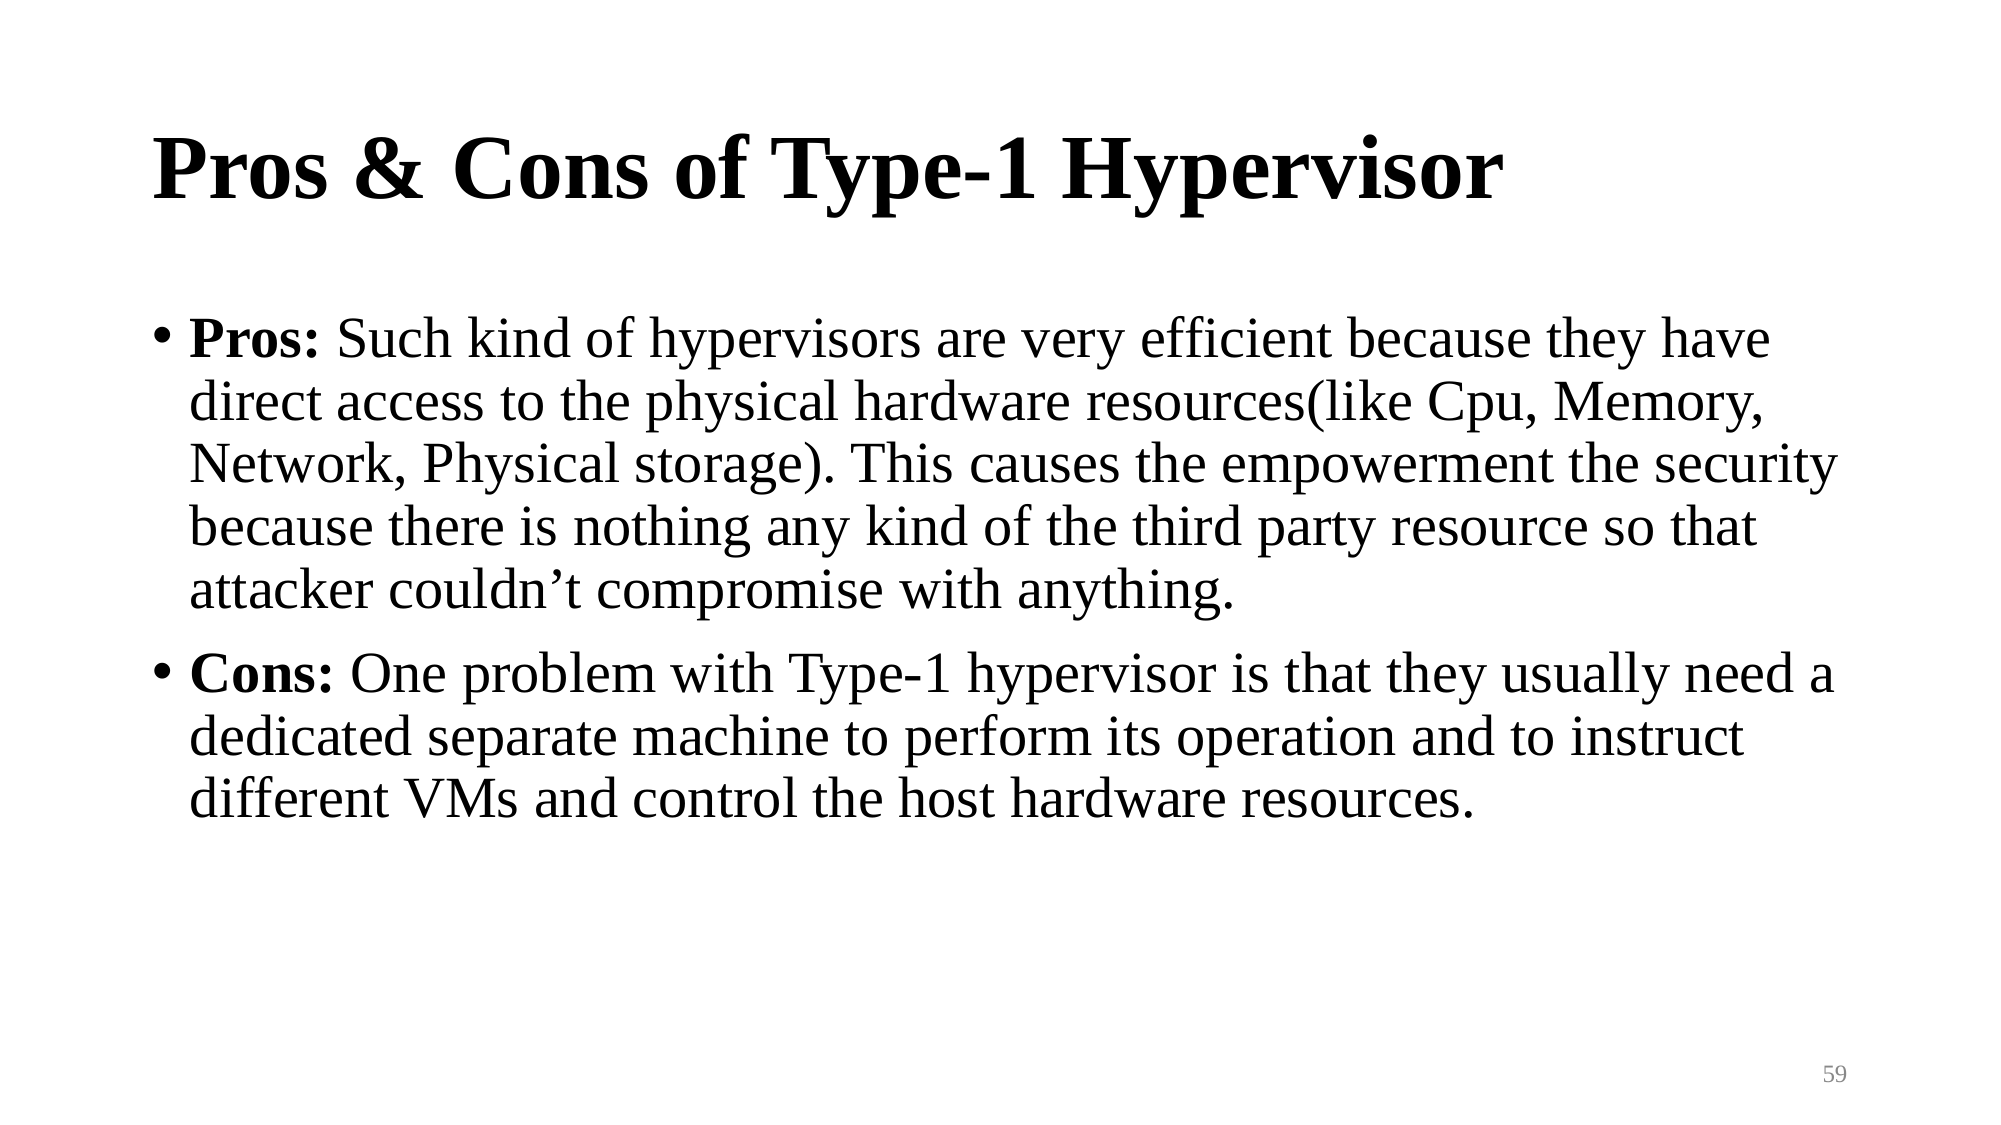

# Pros & Cons of Type-1 Hypervisor
Pros: Such kind of hypervisors are very efficient because they have direct access to the physical hardware resources(like Cpu, Memory, Network, Physical storage). This causes the empowerment the security because there is nothing any kind of the third party resource so that attacker couldn’t compromise with anything.
Cons: One problem with Type-1 hypervisor is that they usually need a dedicated separate machine to perform its operation and to instruct different VMs and control the host hardware resources.

59